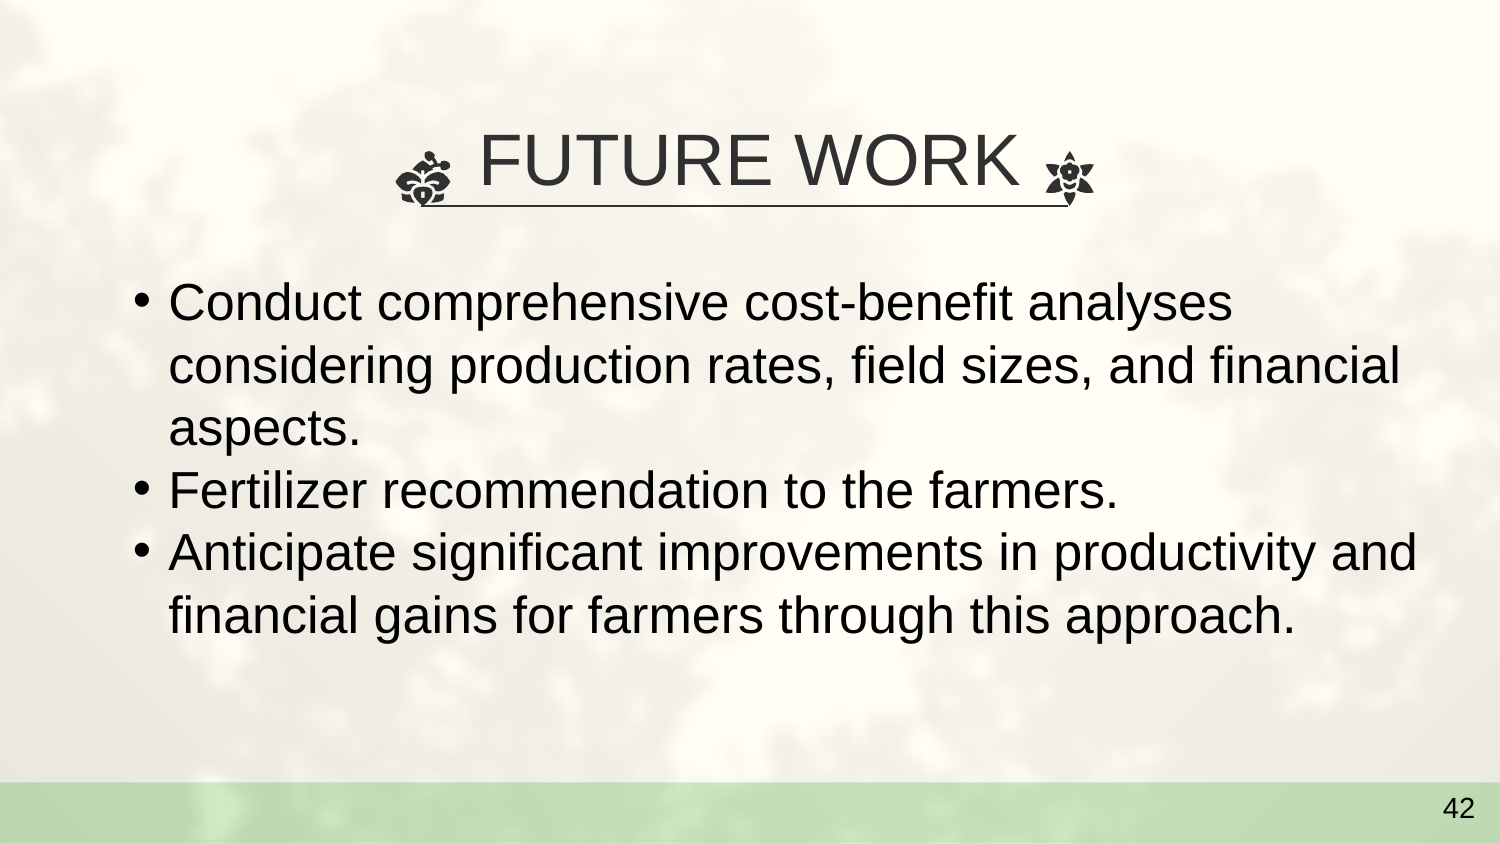

# FUTURE WORK

Conduct comprehensive cost-benefit analyses considering production rates, field sizes, and financial aspects.
Fertilizer recommendation to the farmers.
Anticipate significant improvements in productivity and financial gains for farmers through this approach.

42